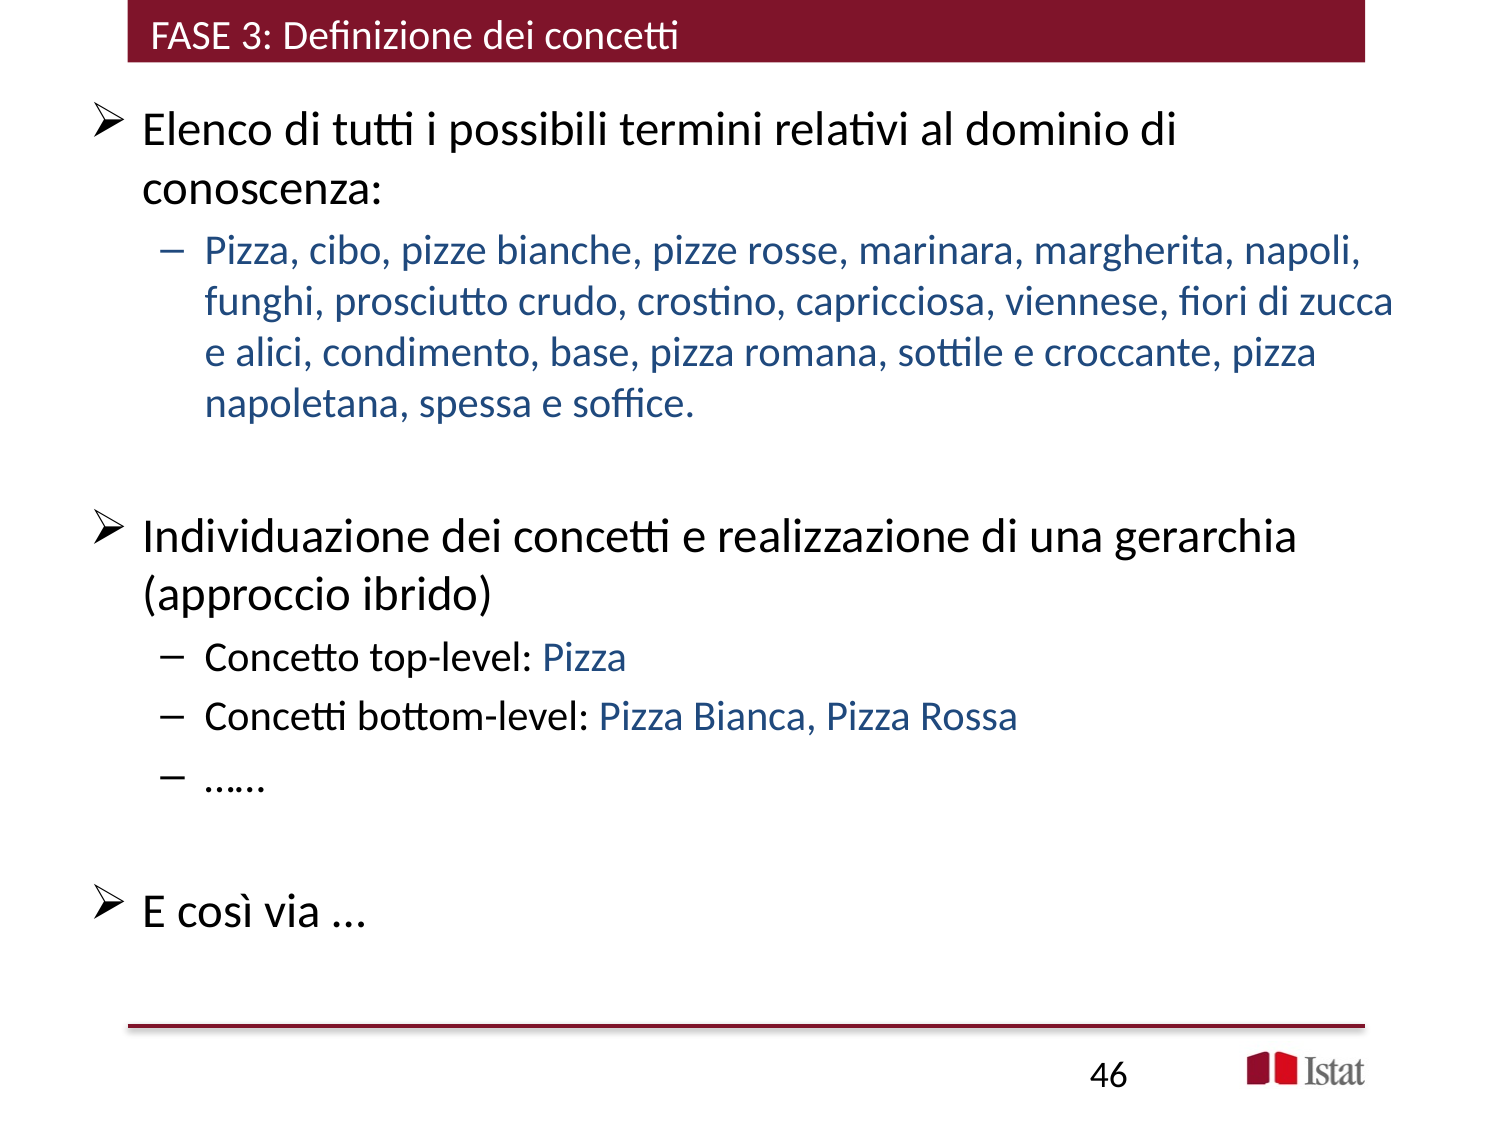

FASE 3: Definizione dei concetti
Elenco di tutti i possibili termini relativi al dominio di conoscenza:
Pizza, cibo, pizze bianche, pizze rosse, marinara, margherita, napoli, funghi, prosciutto crudo, crostino, capricciosa, viennese, fiori di zucca e alici, condimento, base, pizza romana, sottile e croccante, pizza napoletana, spessa e soffice.

Individuazione dei concetti e realizzazione di una gerarchia (approccio ibrido)
Concetto top-level: Pizza
Concetti bottom-level: Pizza Bianca, Pizza Rossa
……

E così via …

46